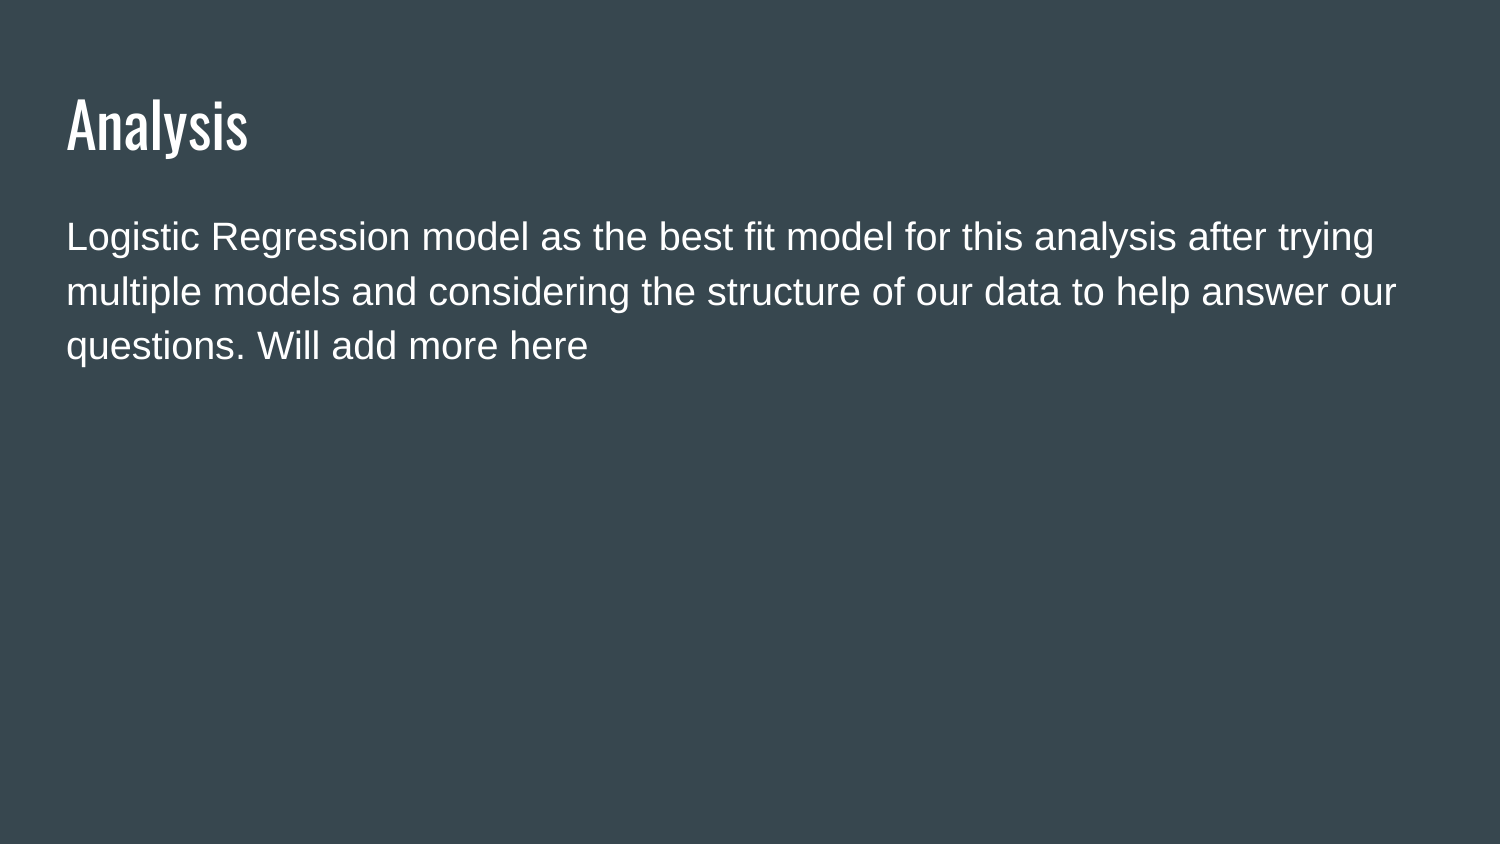

# Analysis
Logistic Regression model as the best fit model for this analysis after trying multiple models and considering the structure of our data to help answer our questions. Will add more here